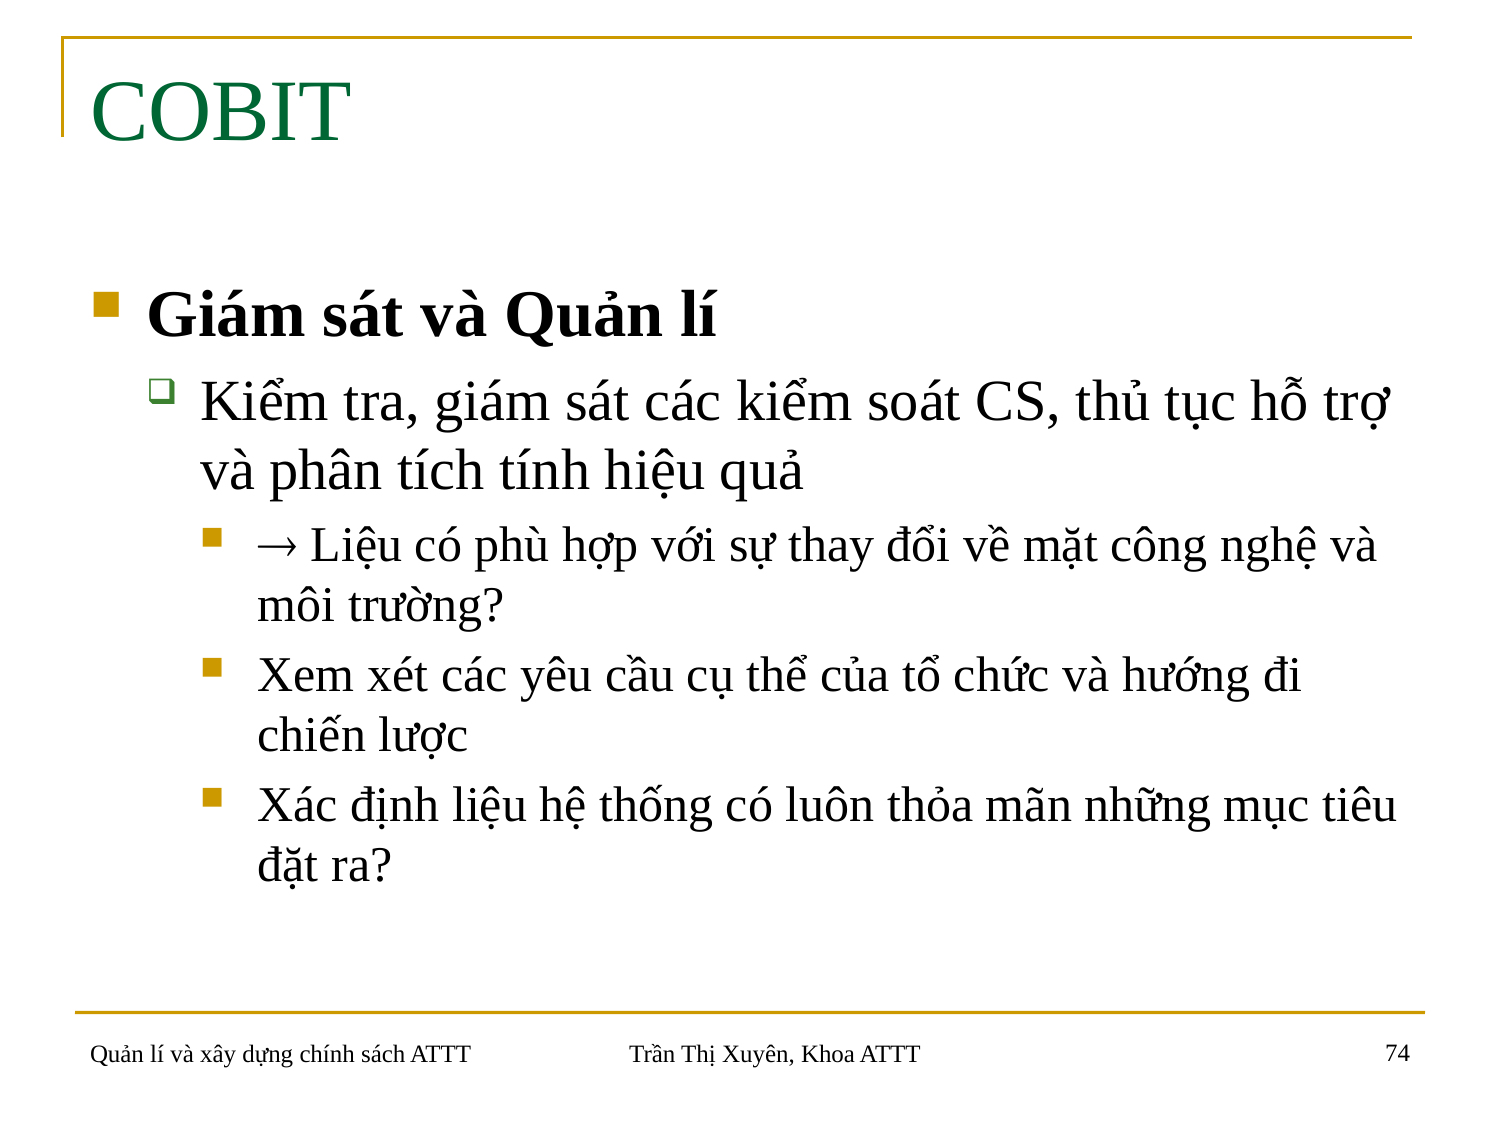

# COBIT
Giám sát và Quản lí
Kiểm tra, giám sát các kiểm soát CS, thủ tục hỗ trợ và phân tích tính hiệu quả
→ Liệu có phù hợp với sự thay đổi về mặt công nghệ và môi trường?
Xem xét các yêu cầu cụ thể của tổ chức và hướng đi chiến lược
Xác định liệu hệ thống có luôn thỏa mãn những mục tiêu đặt ra?
74
Quản lí và xây dựng chính sách ATTT
Trần Thị Xuyên, Khoa ATTT